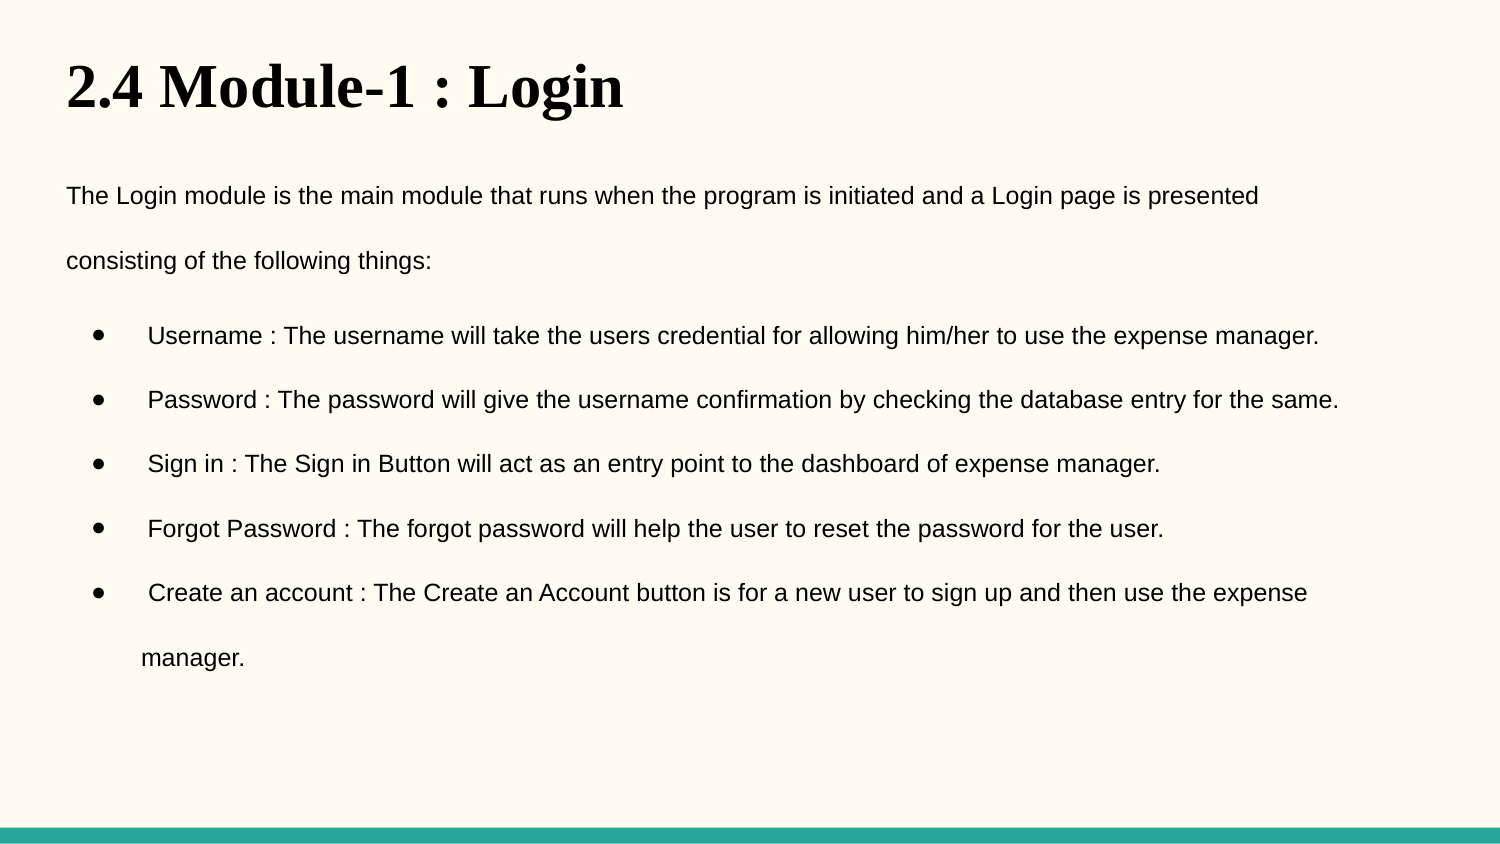

# 2.4 Module-1 : Login
The Login module is the main module that runs when the program is initiated and a Login page is presented consisting of the following things:
 Username : The username will take the users credential for allowing him/her to use the expense manager.
 Password : The password will give the username confirmation by checking the database entry for the same.
 Sign in : The Sign in Button will act as an entry point to the dashboard of expense manager.
 Forgot Password : The forgot password will help the user to reset the password for the user.
 Create an account : The Create an Account button is for a new user to sign up and then use the expense manager.